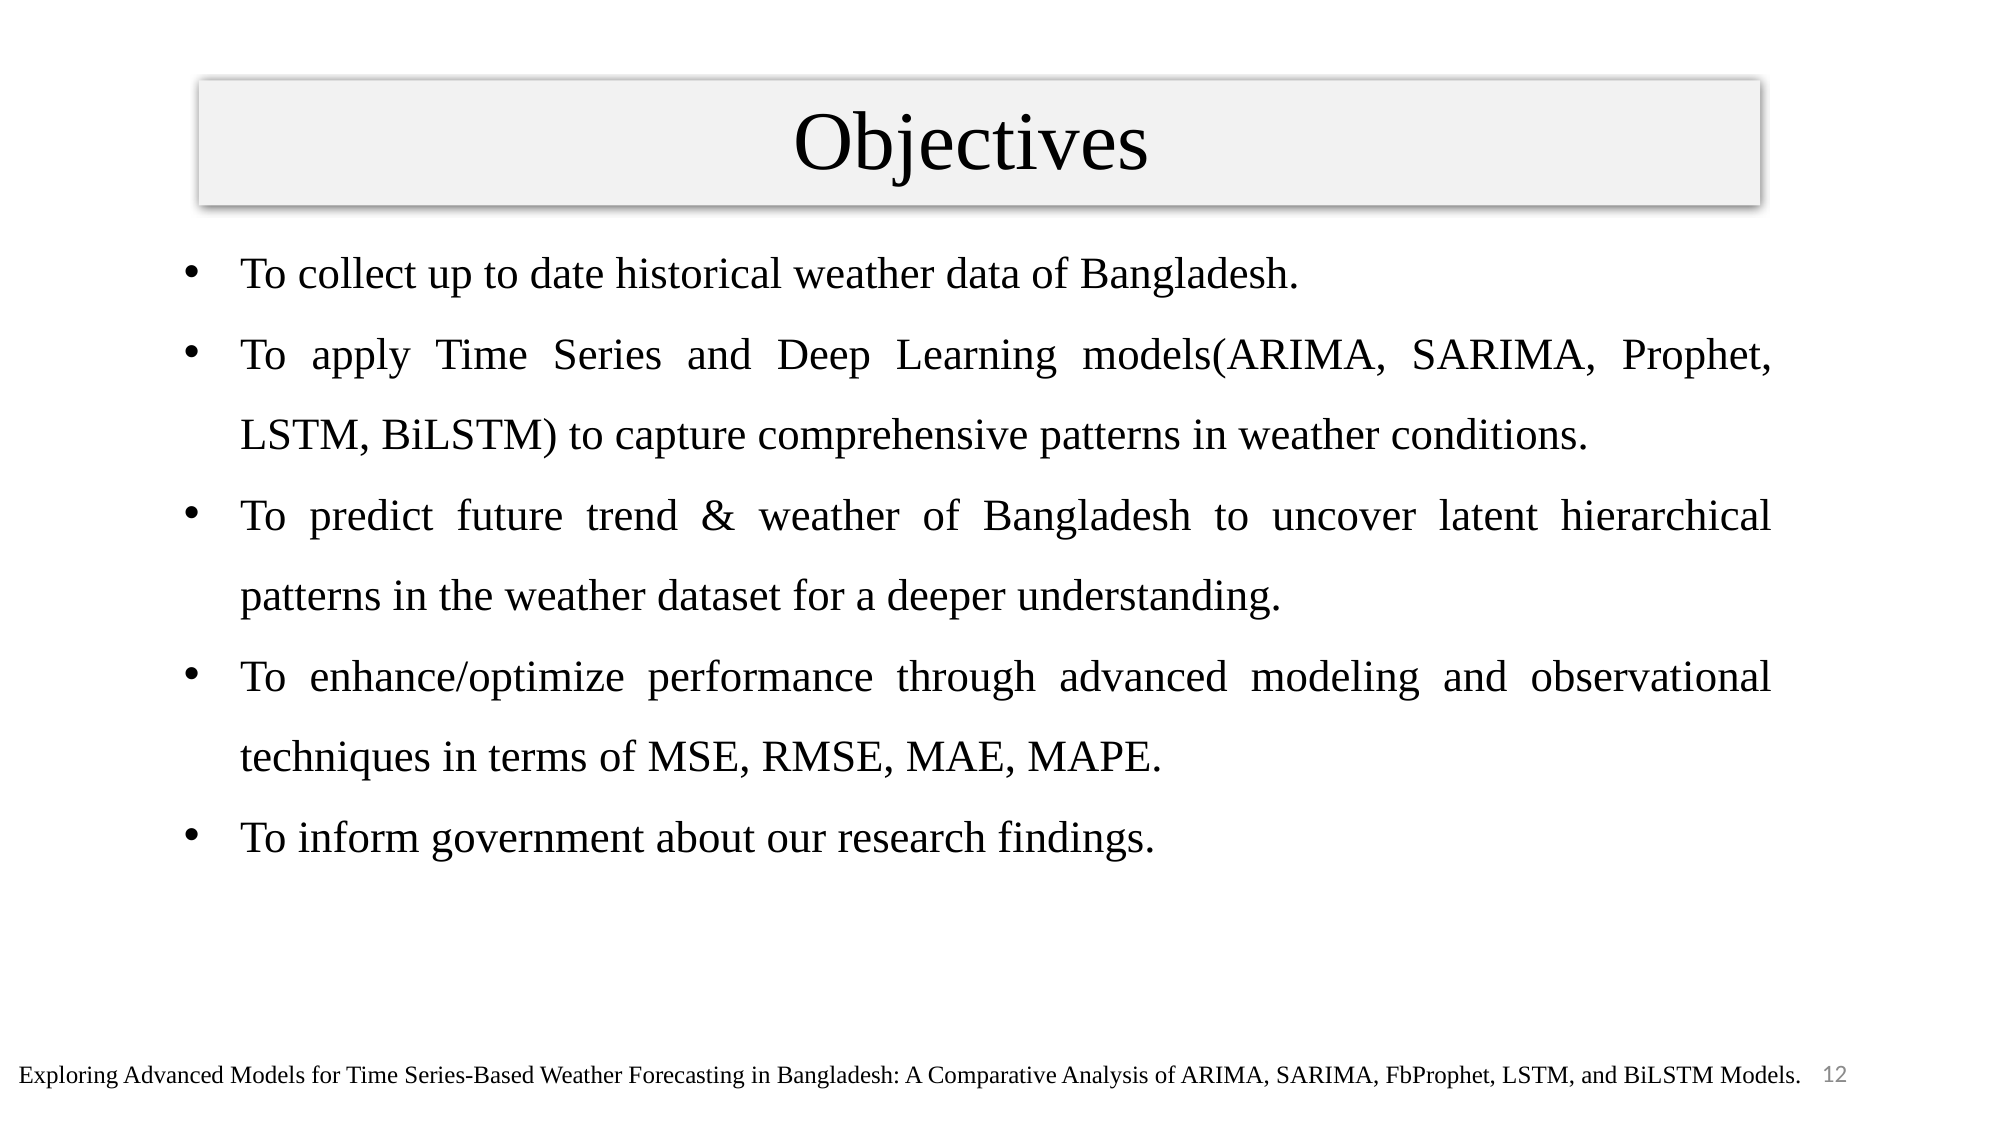

# Objectives

To collect up to date historical weather data of Bangladesh.
To apply Time Series and Deep Learning models(ARIMA, SARIMA, Prophet, LSTM, BiLSTM) to capture comprehensive patterns in weather conditions.
To predict future trend & weather of Bangladesh to uncover latent hierarchical patterns in the weather dataset for a deeper understanding.
To enhance/optimize performance through advanced modeling and observational techniques in terms of MSE, RMSE, MAE, MAPE.
To inform government about our research findings.
12
Exploring Advanced Models for Time Series-Based Weather Forecasting in Bangladesh: A Comparative Analysis of ARIMA, SARIMA, FbProphet, LSTM, and BiLSTM Models.